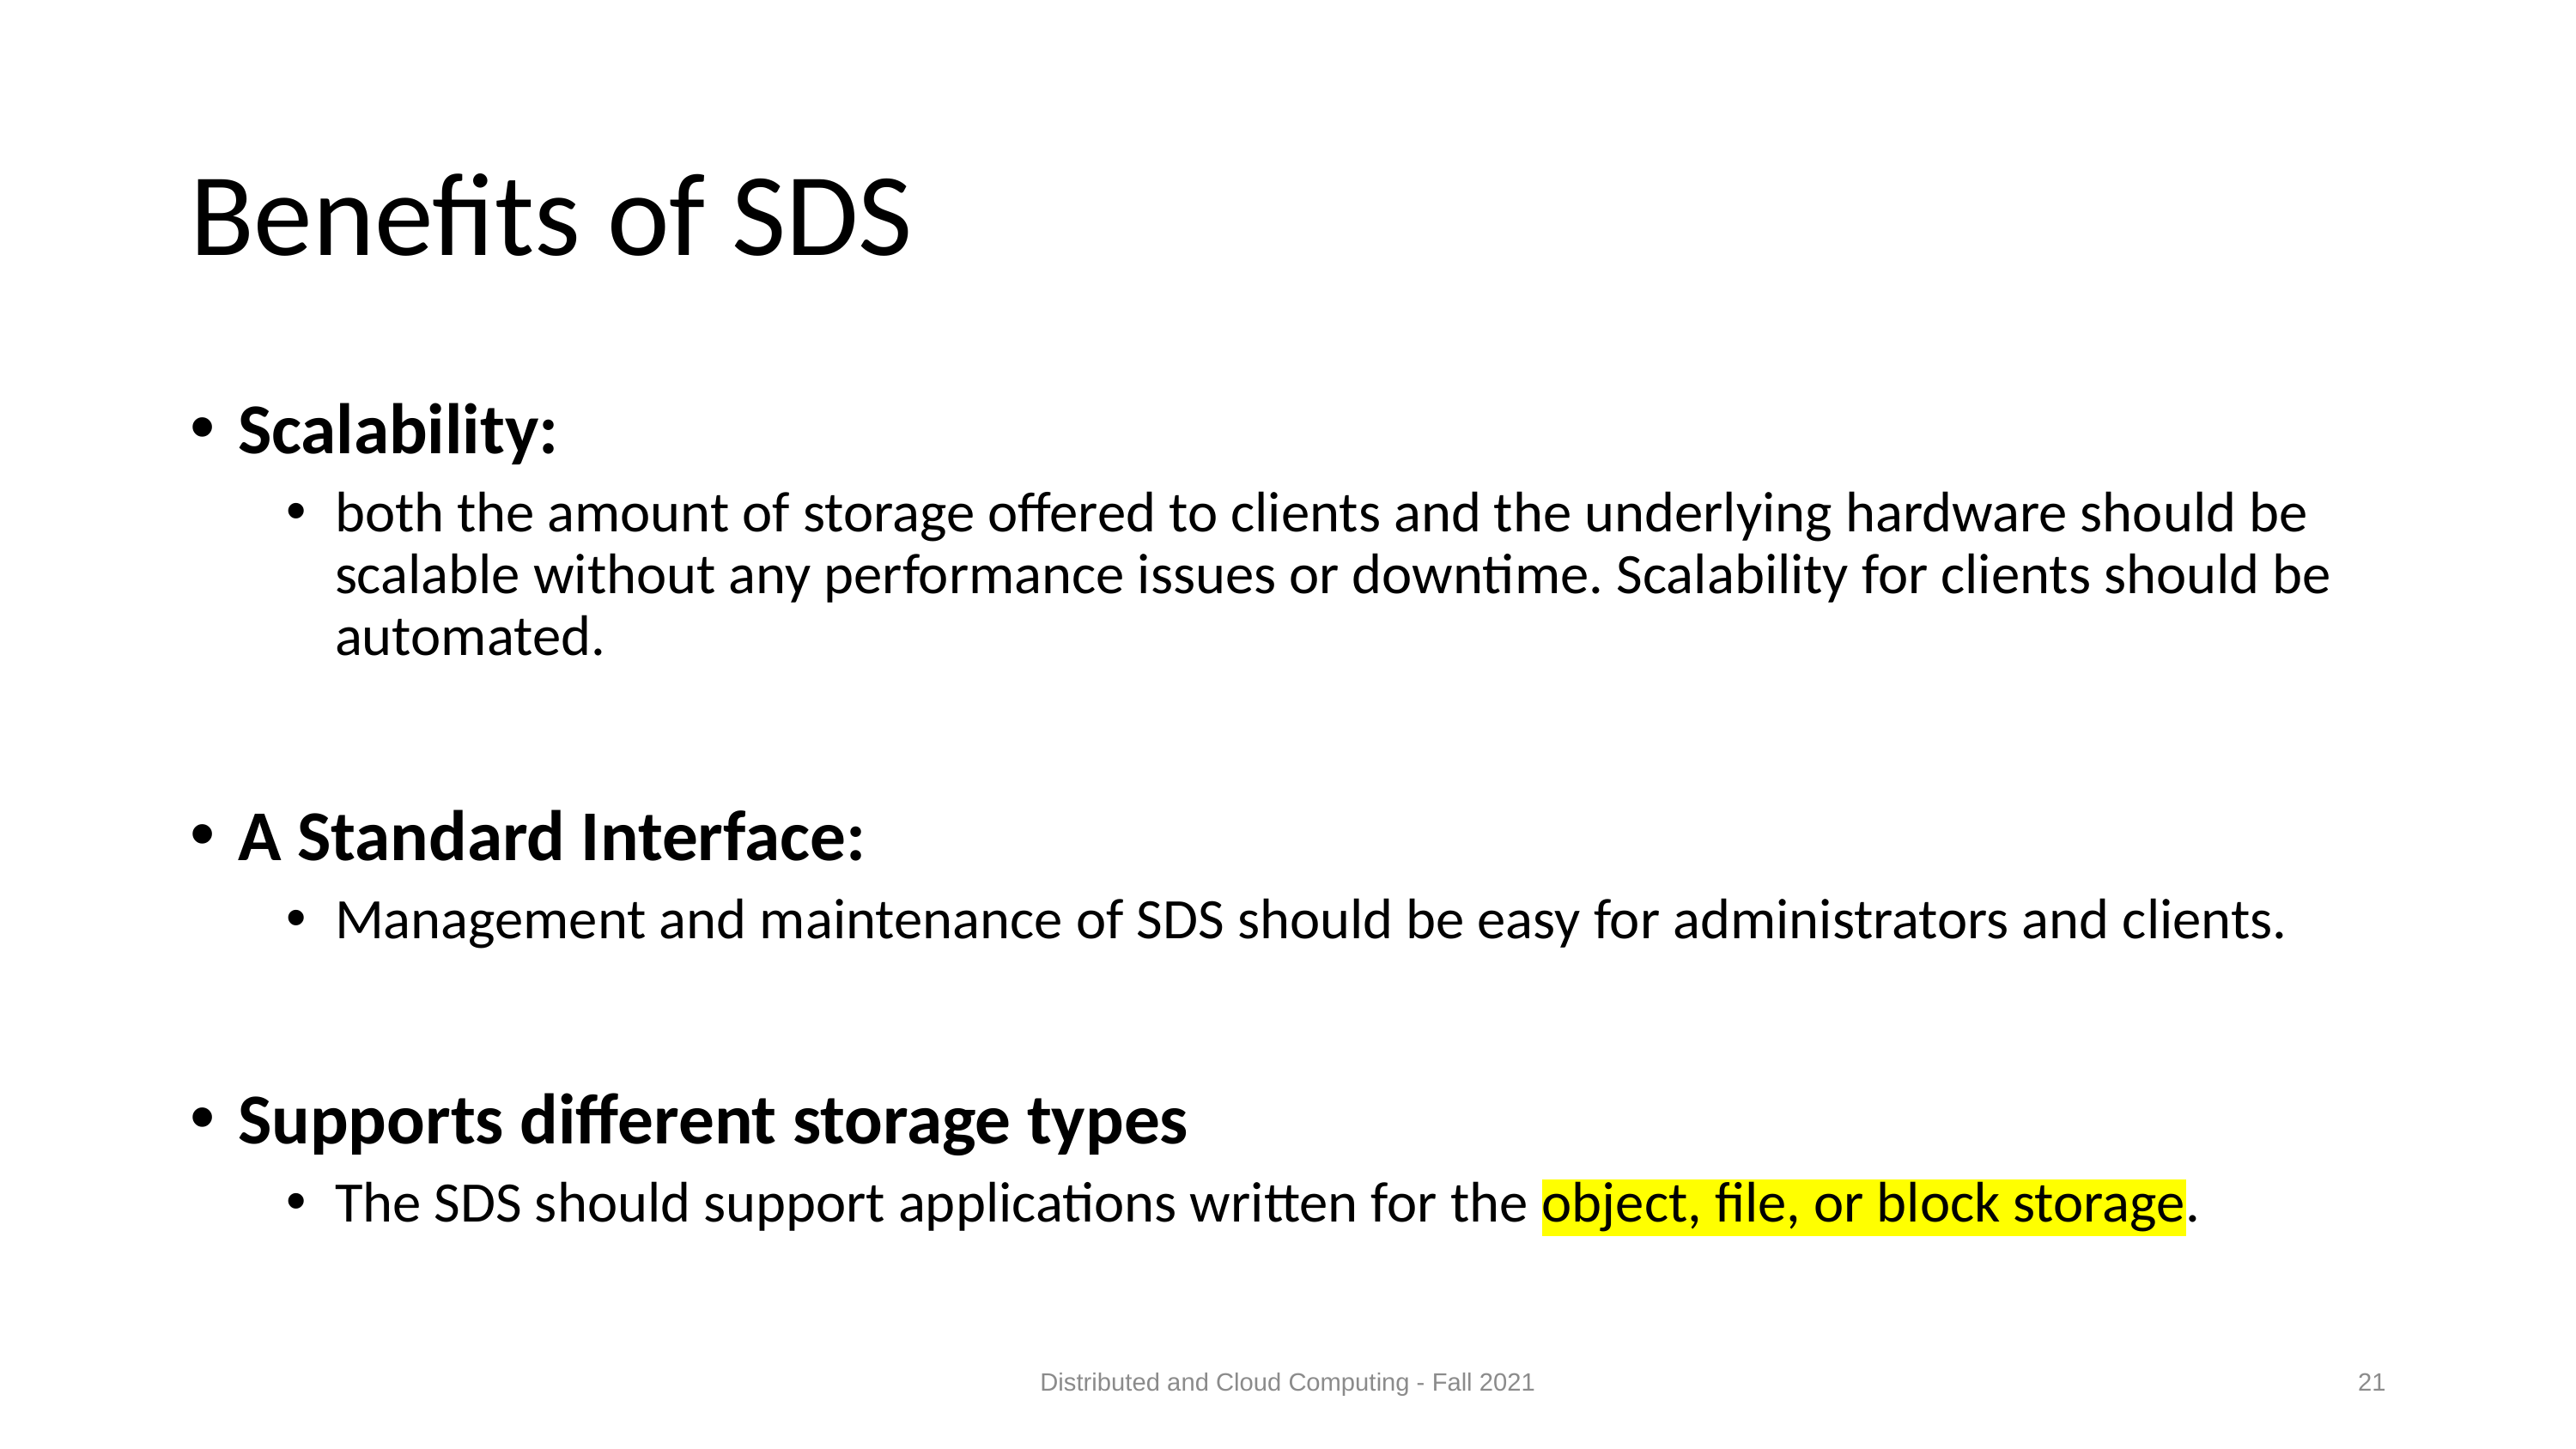

# Benefits of SDS
Scalability:
both the amount of storage offered to clients and the underlying hardware should be scalable without any performance issues or downtime. Scalability for clients should be automated.

A Standard Interface:
Management and maintenance of SDS should be easy for administrators and clients.

Supports different storage types
The SDS should support applications written for the object, file, or block storage.
Distributed and Cloud Computing - Fall 2021
21